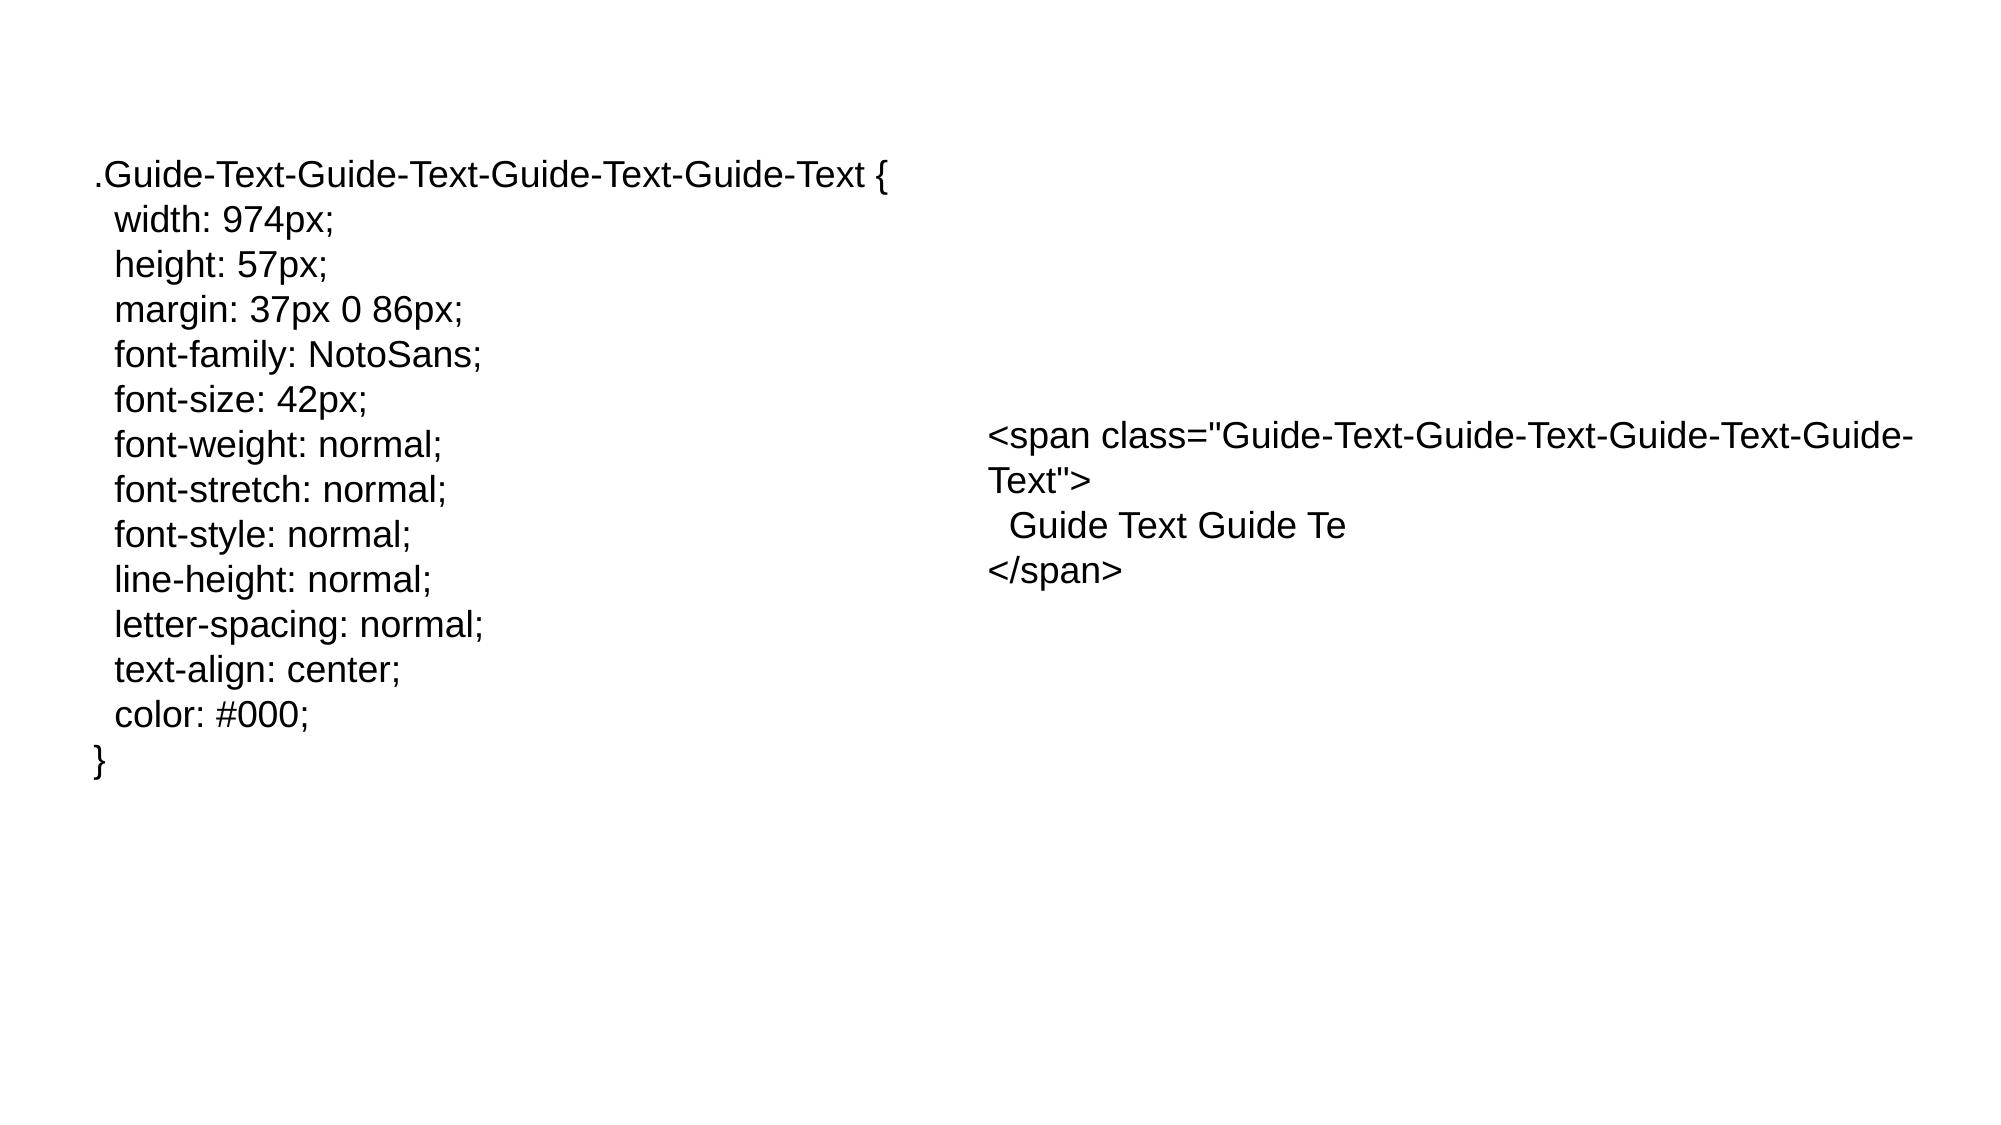

.Guide-Text-Guide-Text-Guide-Text-Guide-Text {
  width: 974px;
  height: 57px;
  margin: 37px 0 86px;
  font-family: NotoSans;
  font-size: 42px;
  font-weight: normal;
  font-stretch: normal;
  font-style: normal;
  line-height: normal;
  letter-spacing: normal;
  text-align: center;
  color: #000;
}
<span class="Guide-Text-Guide-Text-Guide-Text-Guide-Text">
  Guide Text Guide Te
</span>